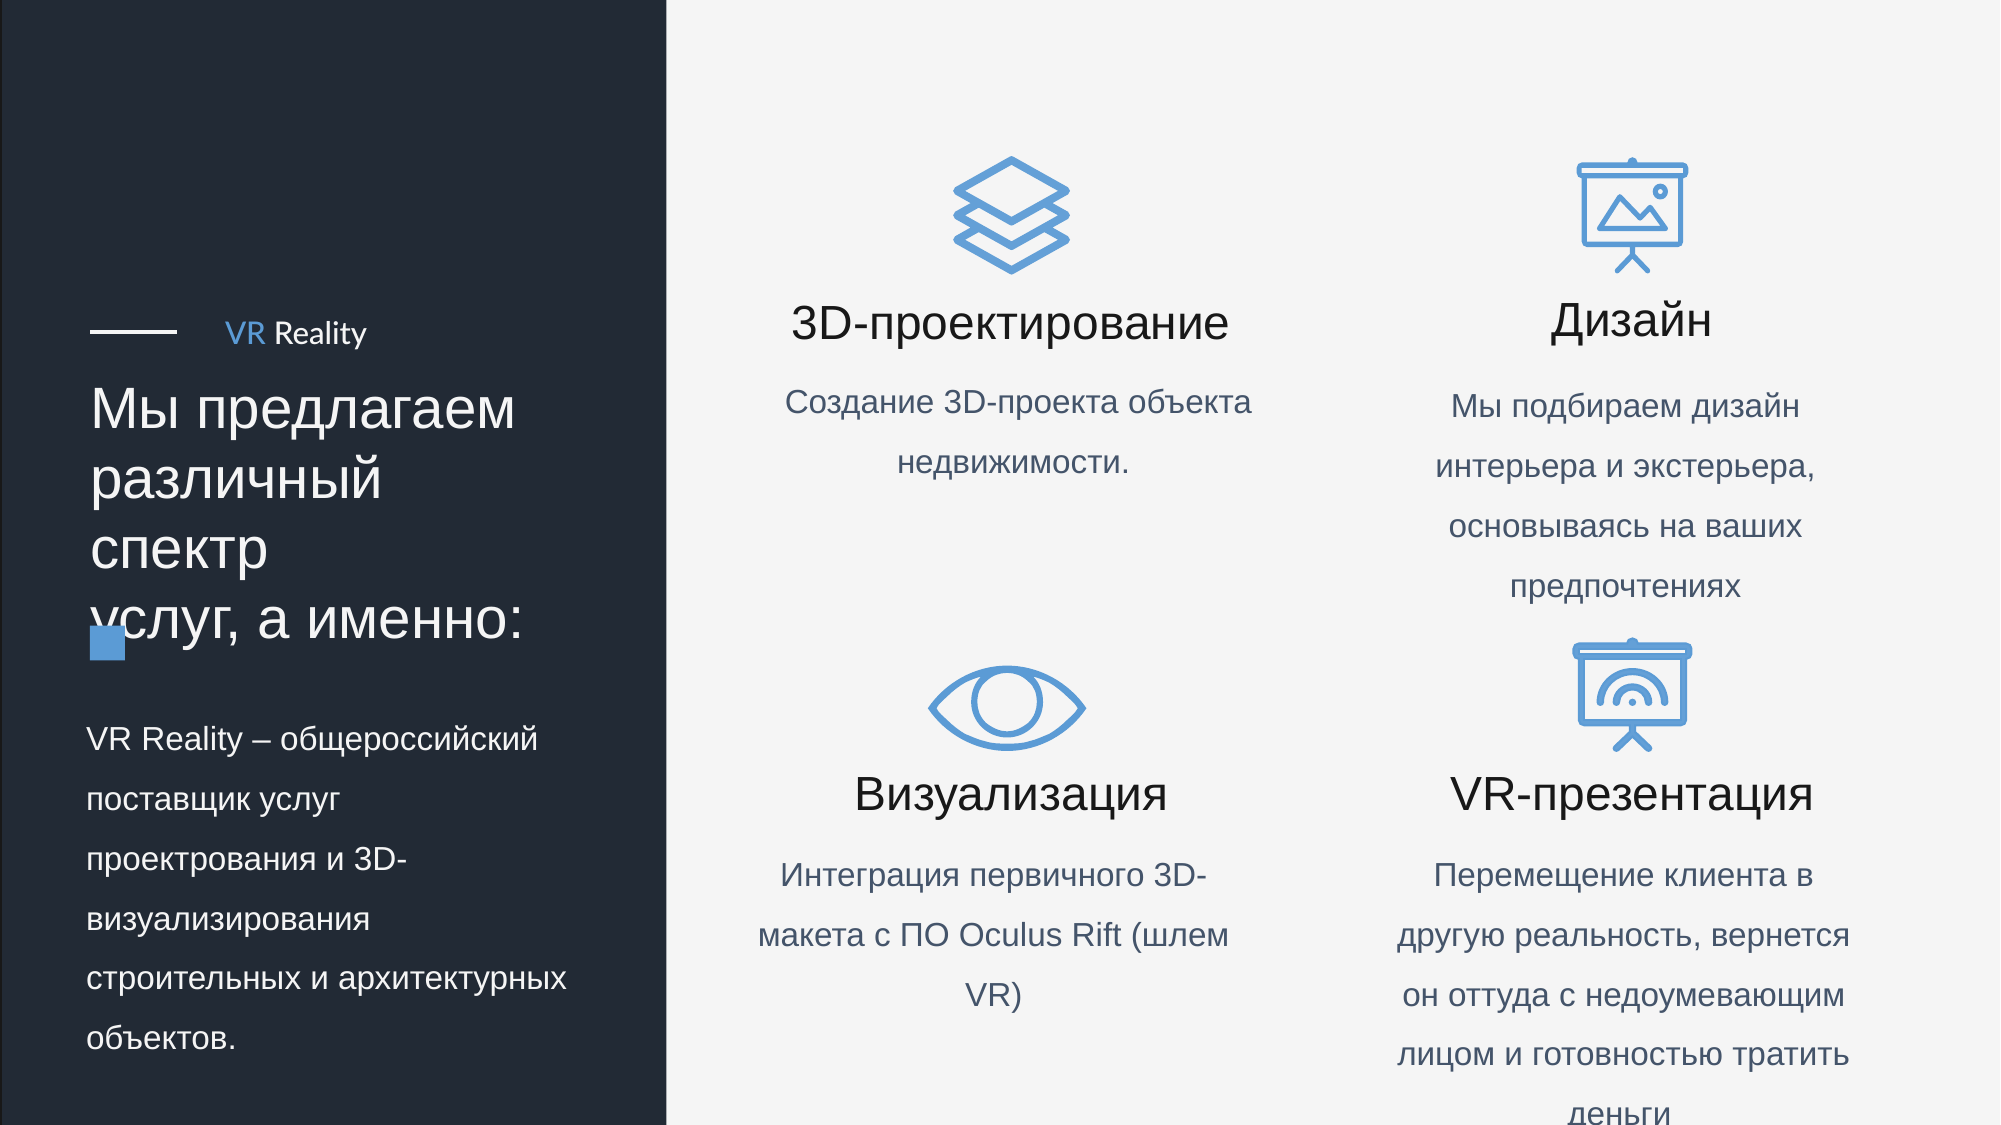

Дизайн
3D-проектирование
VR Reality

Создание 3D-проекта объекта недвижимости.
Мы подбираем дизайн интерьера и экстерьера, основываясь на ваших предпочтениях
Мы предлагаем различный спектр
услуг, а именно:

VR Reality – общероссийский поставщик услуг проектрования и 3D-визуализирования строительных и архитектурных объектов.
VR-презентация
Визуализация
Интеграция первичного 3D-макета с ПО Oculus Rift (шлем VR)
Перемещение клиента в другую реальность, вернется он оттуда с недоумевающим лицом и готовностью тратить деньги